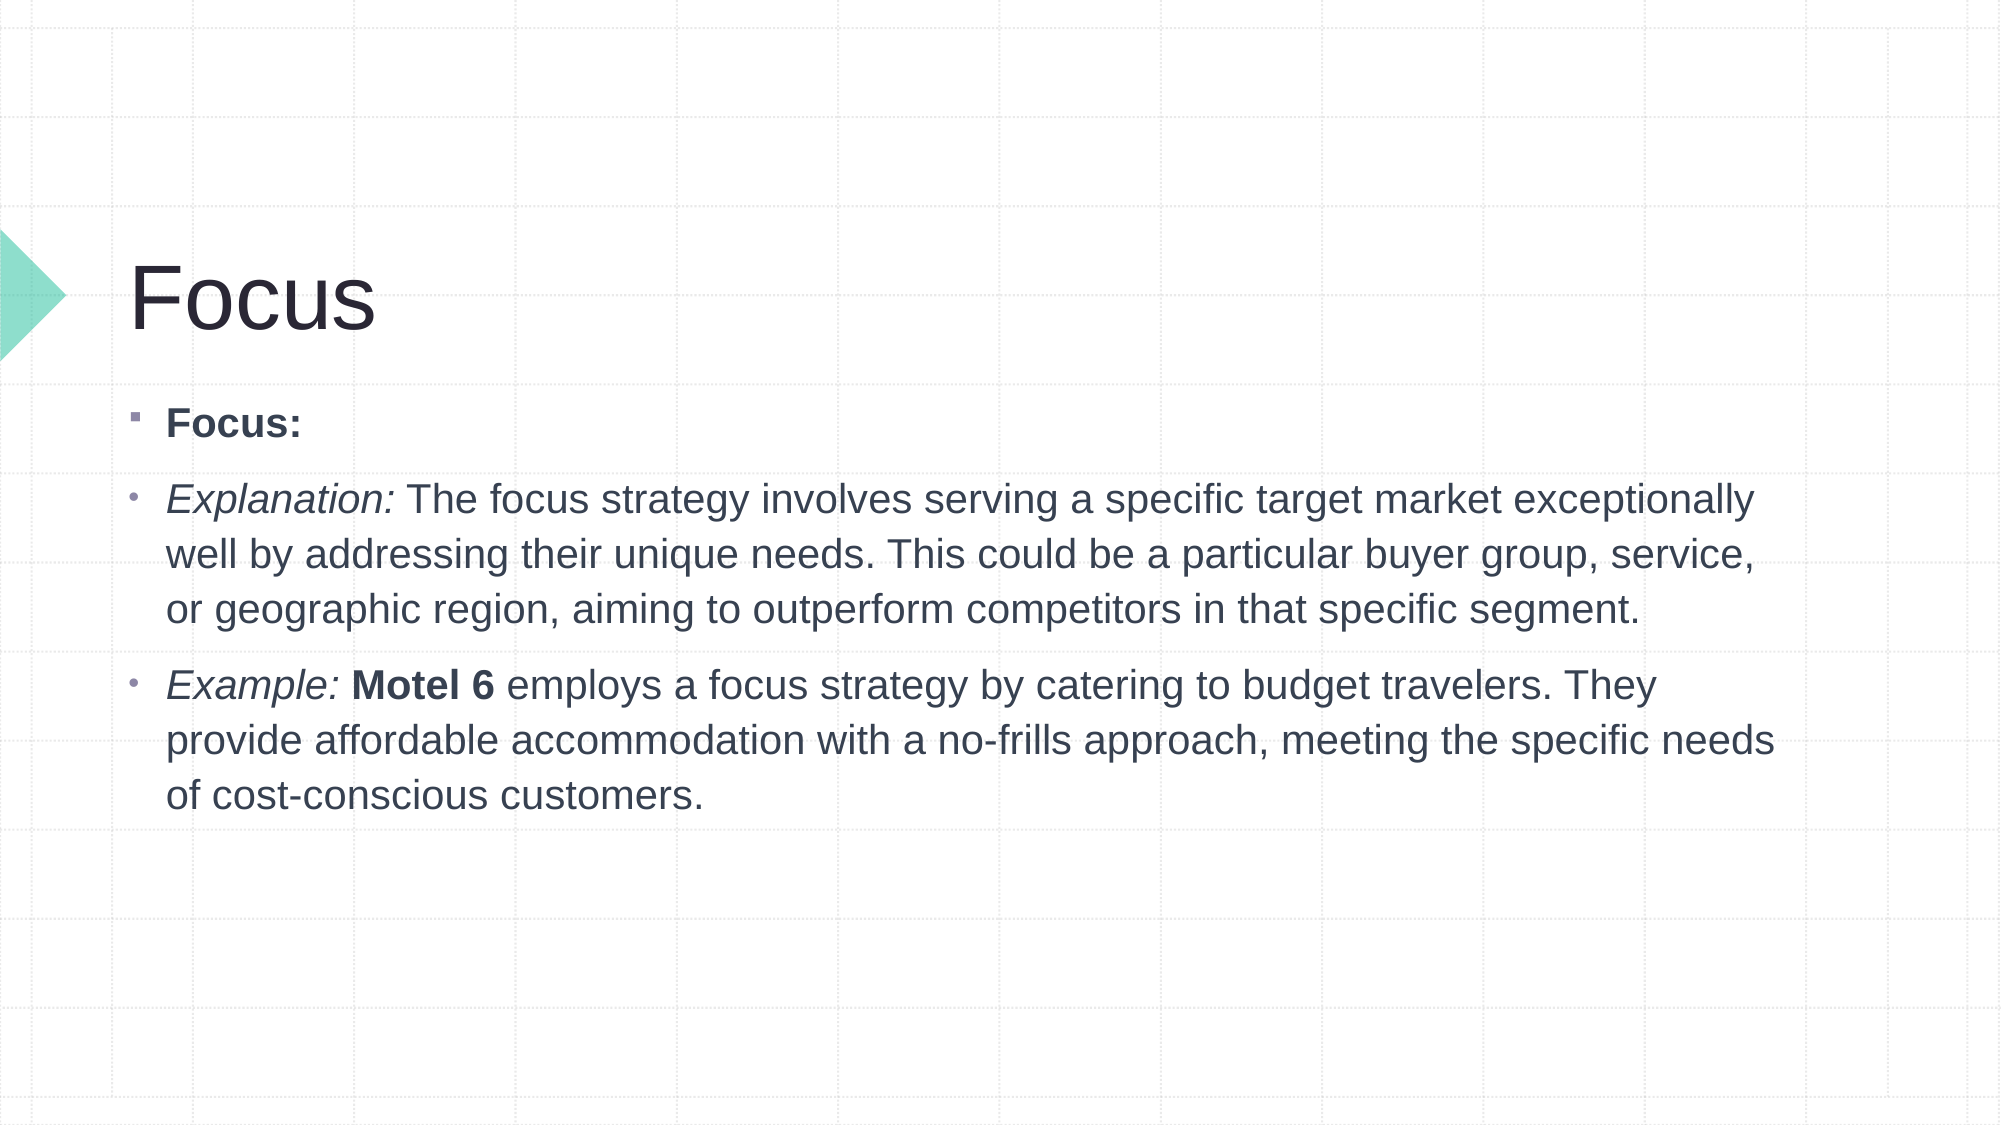

# Focus
Focus:
Explanation: The focus strategy involves serving a specific target market exceptionally well by addressing their unique needs. This could be a particular buyer group, service, or geographic region, aiming to outperform competitors in that specific segment.
Example: Motel 6 employs a focus strategy by catering to budget travelers. They provide affordable accommodation with a no-frills approach, meeting the specific needs of cost-conscious customers.